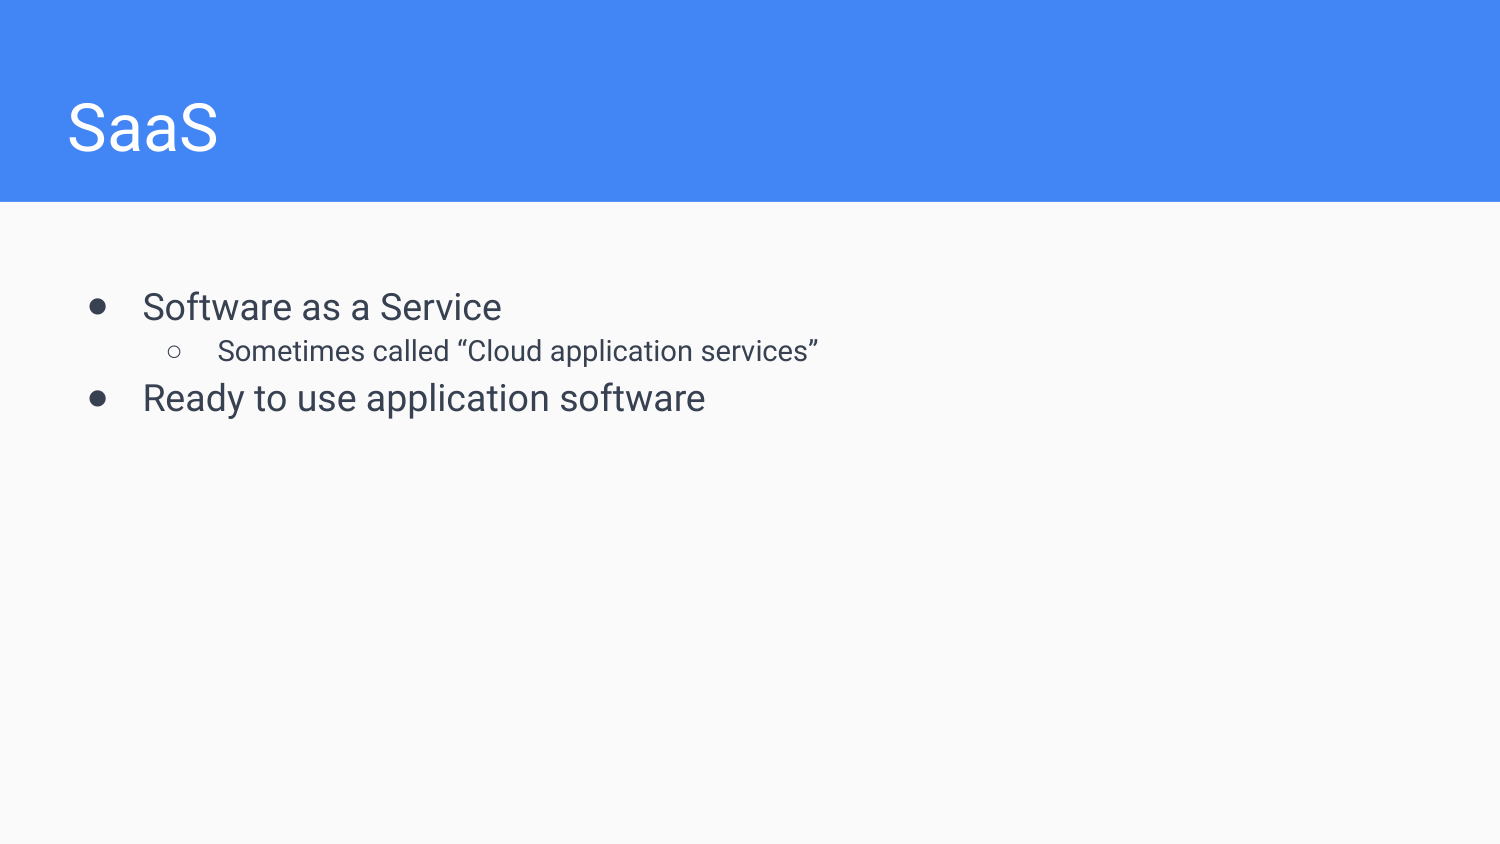

# SaaS
Software as a Service
Sometimes called “Cloud application services”
Ready to use application software